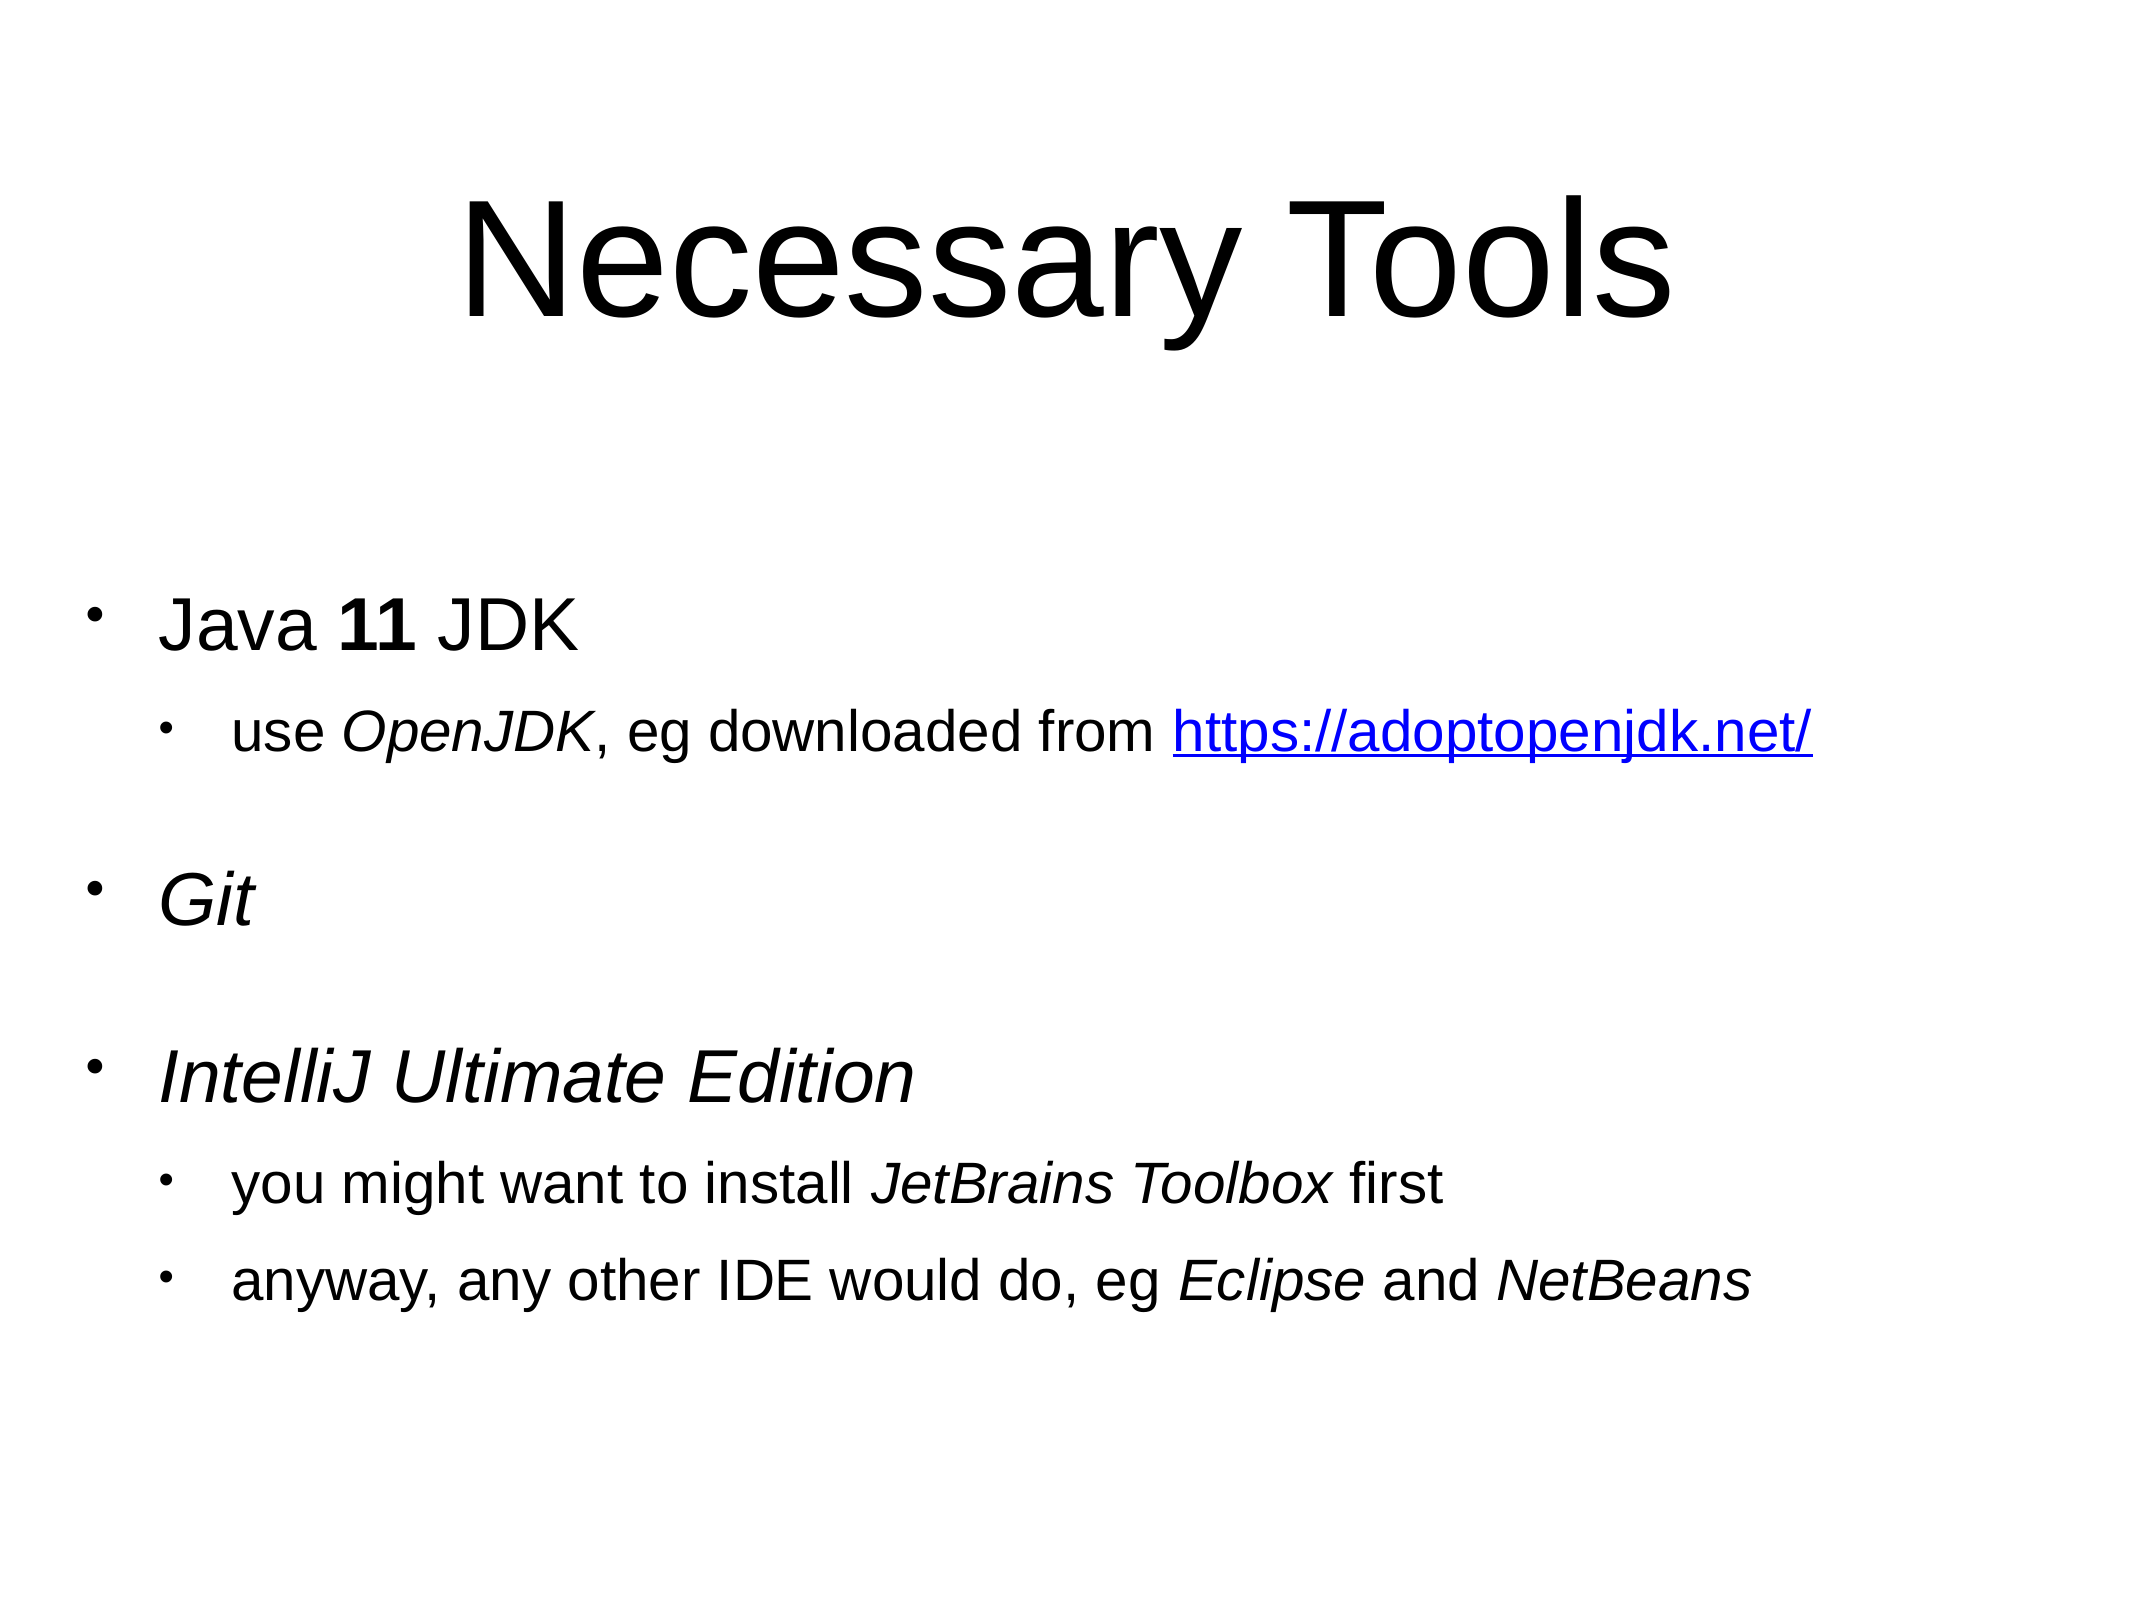

# Necessary Tools
Java 11 JDK
use OpenJDK, eg downloaded from https://adoptopenjdk.net/
Git
IntelliJ Ultimate Edition
you might want to install JetBrains Toolbox first
anyway, any other IDE would do, eg Eclipse and NetBeans